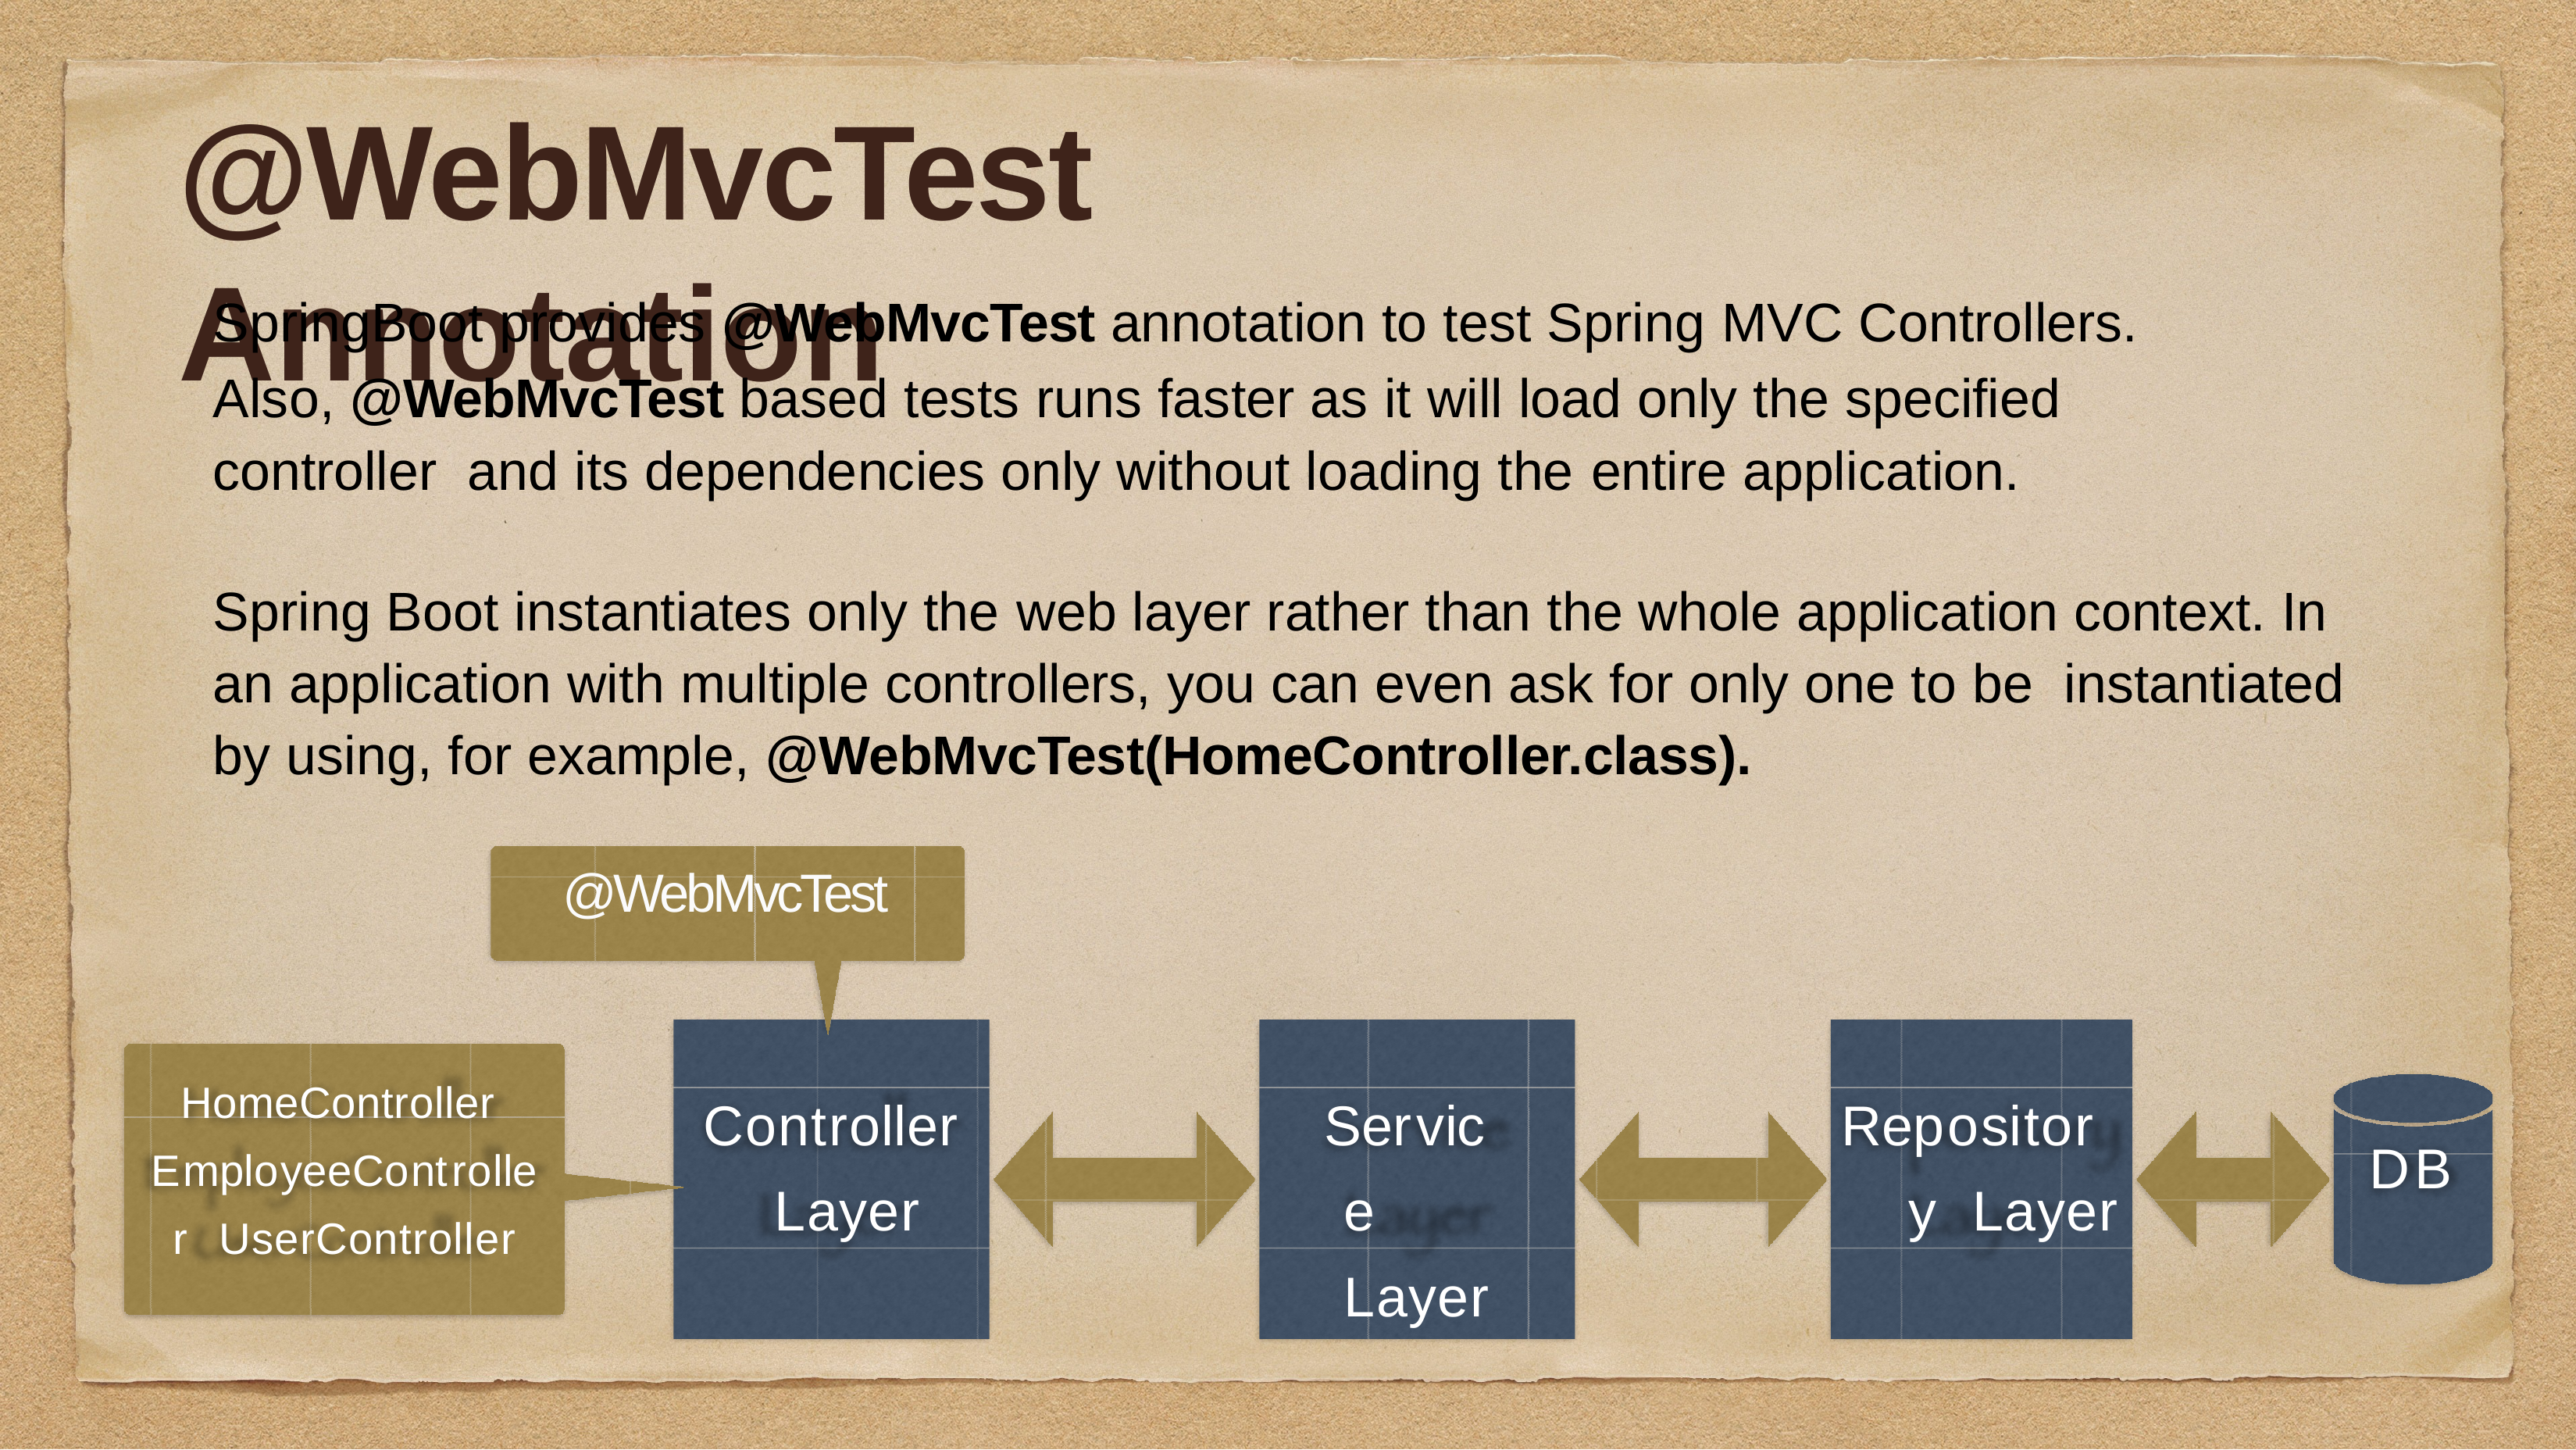

# @WebMvcTest Annotation
SpringBoot provides @WebMvcTest annotation to test Spring MVC Controllers.
Also, @WebMvcTest based tests runs faster as it will load only the specified controller  and its dependencies only without loading the entire application.

Spring Boot instantiates only the web layer rather than the whole application context. In  an application with multiple controllers, you can even ask for only one to be  instantiated by using, for example, @WebMvcTest(HomeController.class).

@WebMvcTest

Service  Layer
Repository  Layer

HomeController  EmployeeController  UserController
Controller  Layer

DB